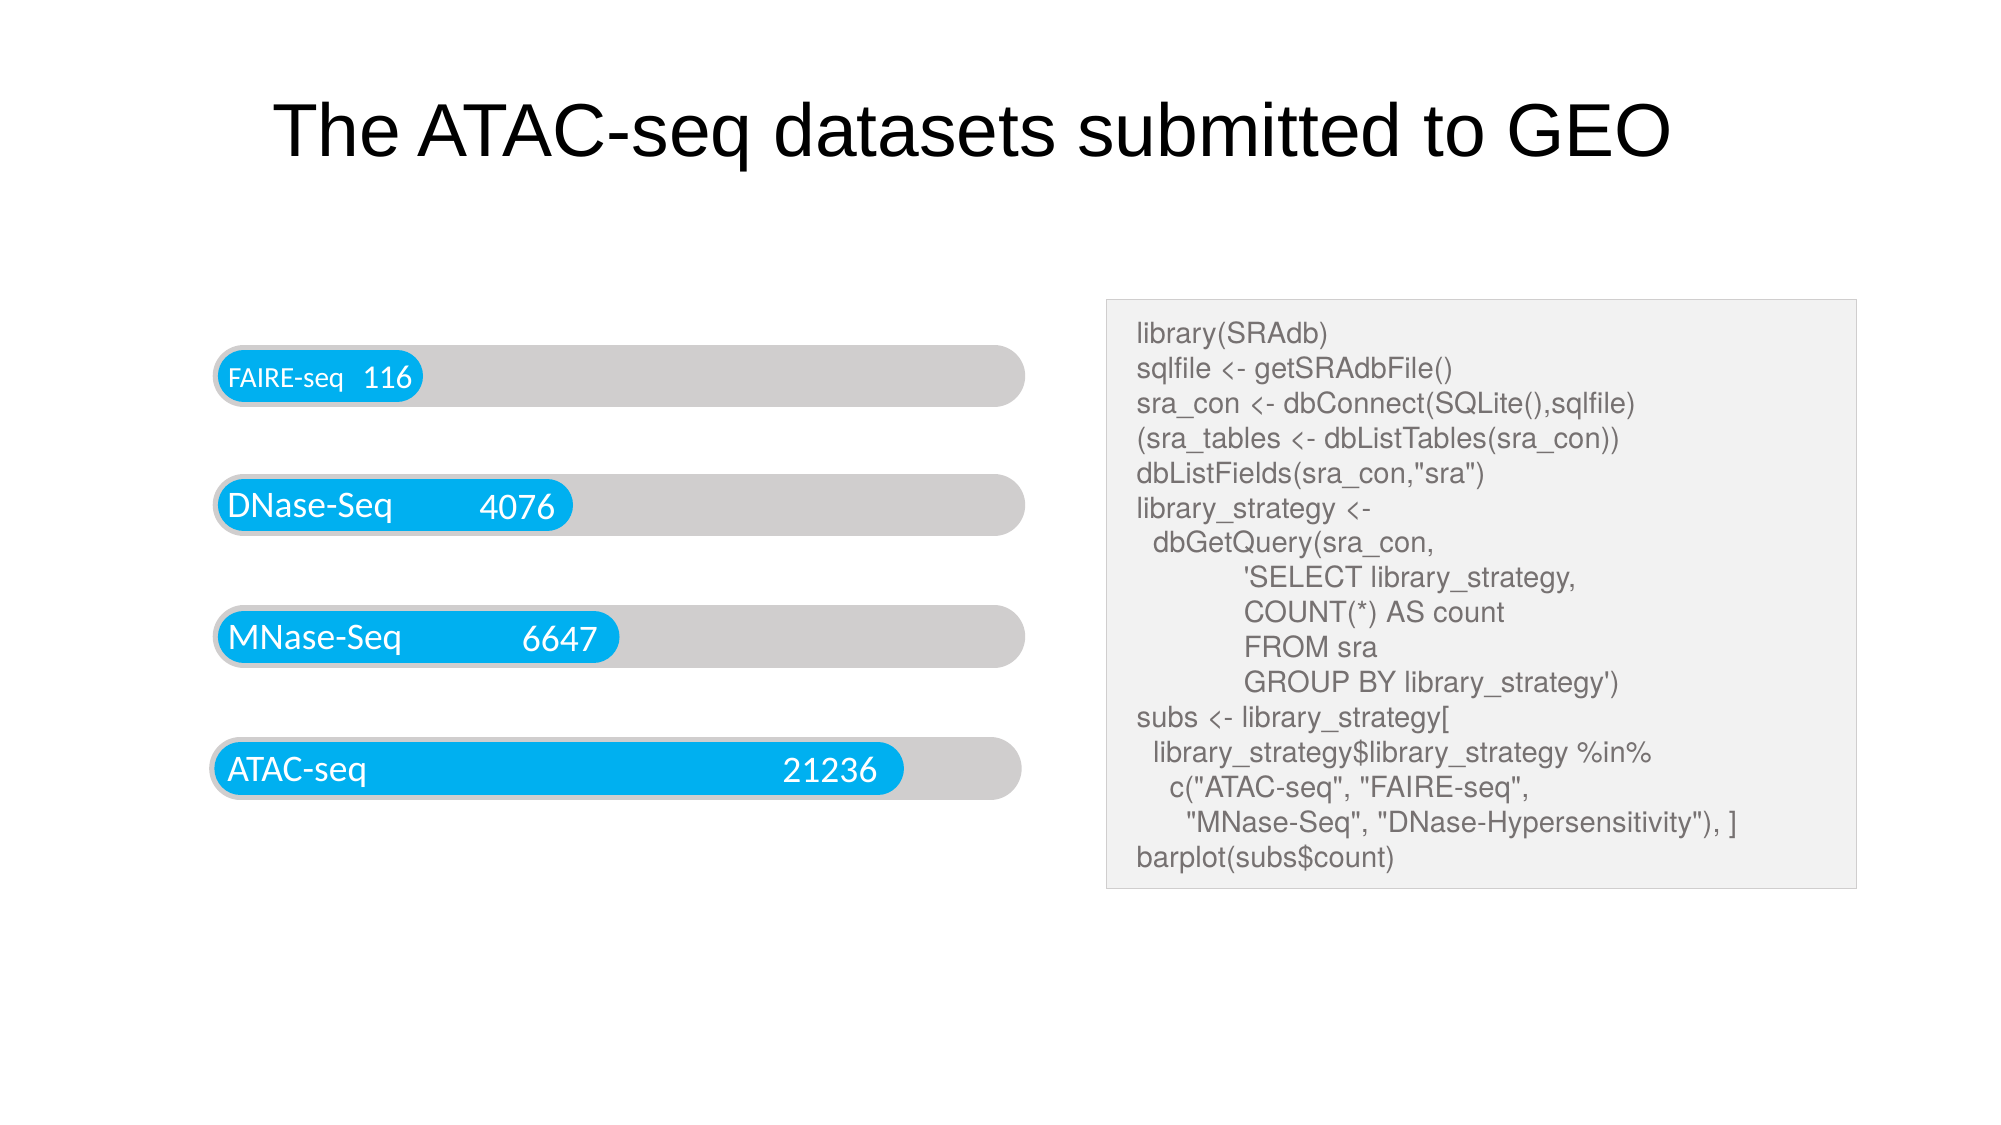

The ATAC-seq datasets submitted to GEO
library(SRAdb)
sqlfile <- getSRAdbFile()
sra_con <- dbConnect(SQLite(),sqlfile)
(sra_tables <- dbListTables(sra_con))
dbListFields(sra_con,"sra")
library_strategy <-
  dbGetQuery(sra_con,
             'SELECT library_strategy,
             COUNT(*) AS count
             FROM sra
             GROUP BY library_strategy')
subs <- library_strategy[
  library_strategy$library_strategy %in%
    c("ATAC-seq", "FAIRE-seq",
      "MNase-Seq", "DNase-Hypersensitivity"), ]
barplot(subs$count)
116
FAIRE-seq
DNase-Seq
4076
MNase-Seq
6647
ATAC-seq
21236